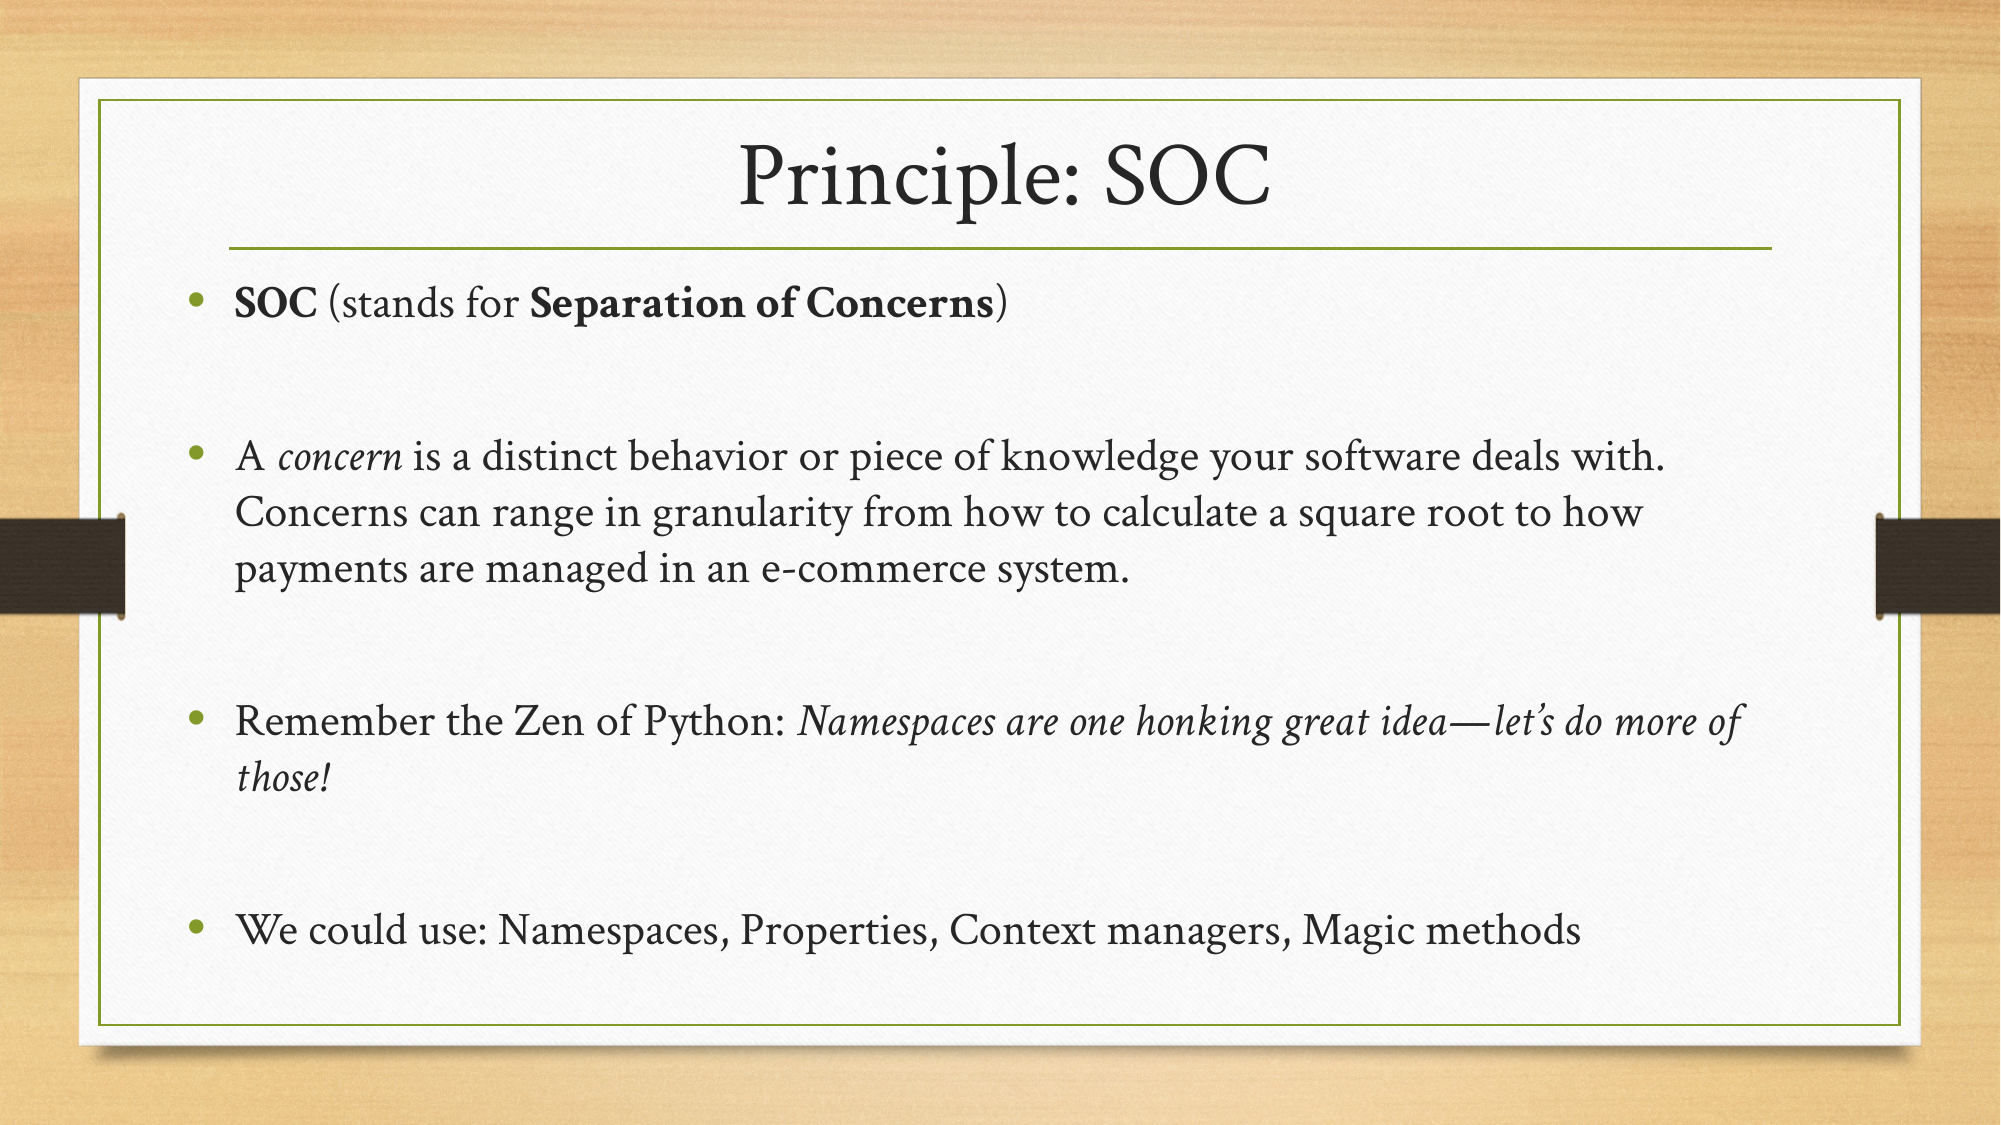

# Principle: SOC
SOC (stands for Separation of Concerns)

A concern is a distinct behavior or piece of knowledge your software deals with. Concerns can range in granularity from how to calculate a square root to how payments are managed in an e-commerce system.

Remember the Zen of Python: Namespaces are one honking great idea—let’s do more of those!

We could use: Namespaces, Properties, Context managers, Magic methods